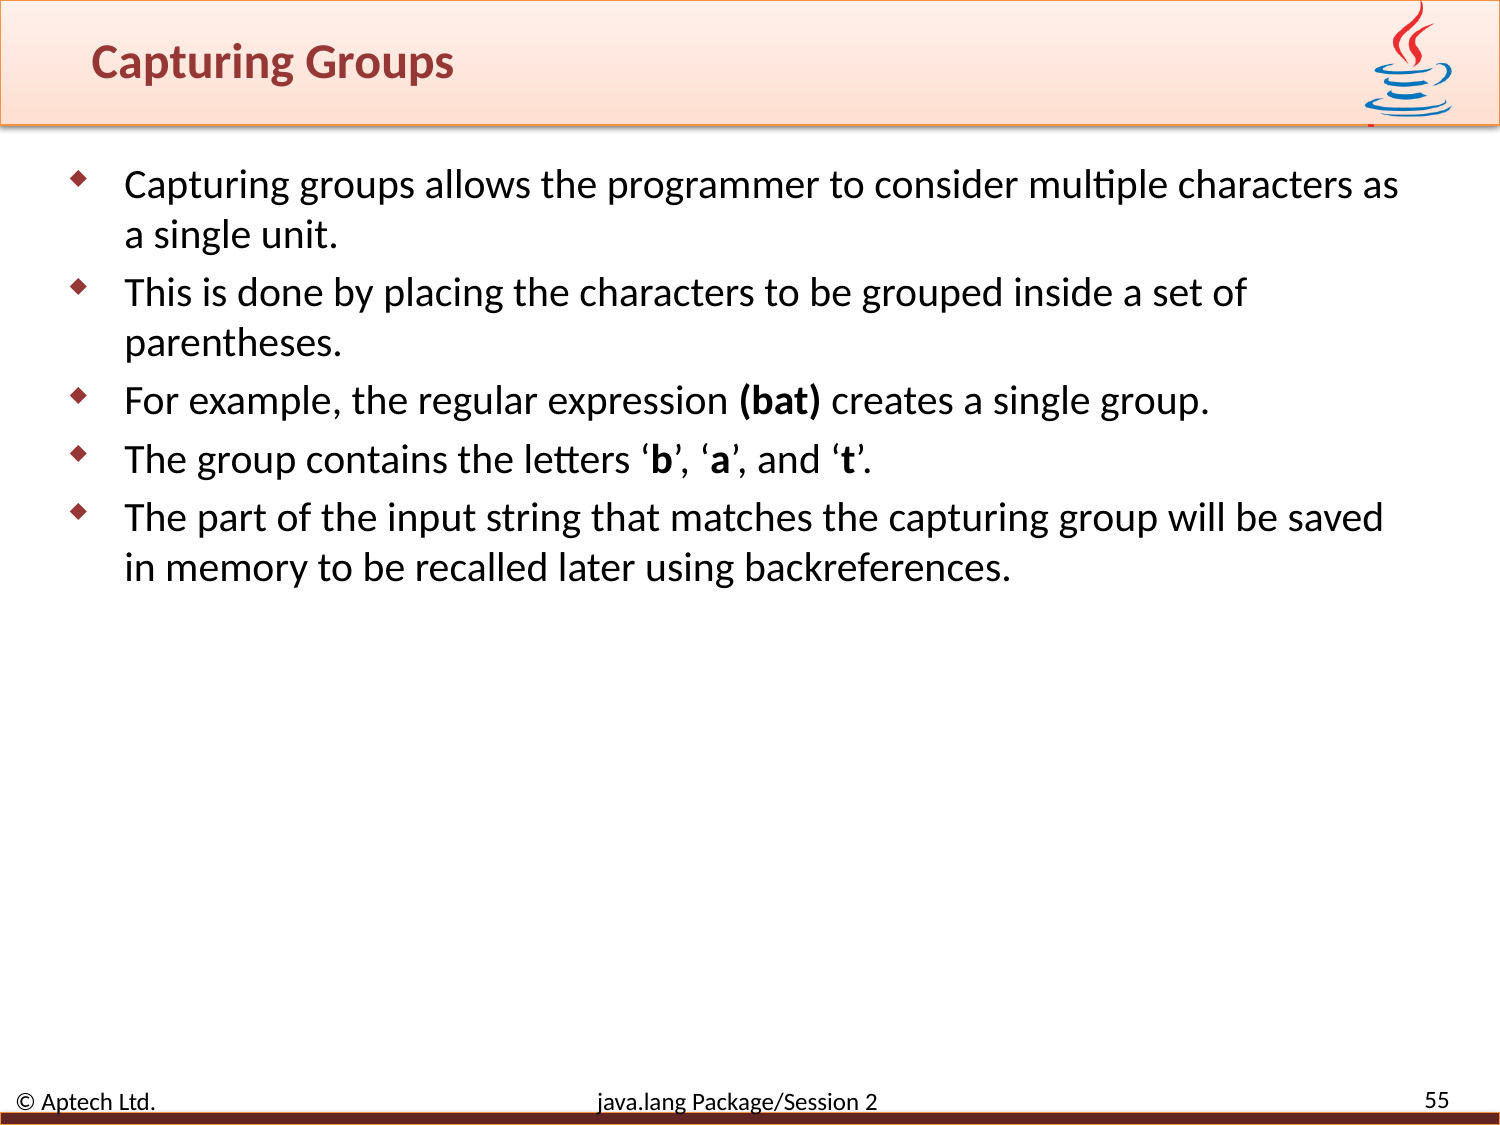

# Capturing Groups
Capturing groups allows the programmer to consider multiple characters as a single unit.
This is done by placing the characters to be grouped inside a set of parentheses.
For example, the regular expression (bat) creates a single group.
The group contains the letters ‘b’, ‘a’, and ‘t’.
The part of the input string that matches the capturing group will be saved in memory to be recalled later using backreferences.
55
© Aptech Ltd.                                                                             java.lang Package/Session 2